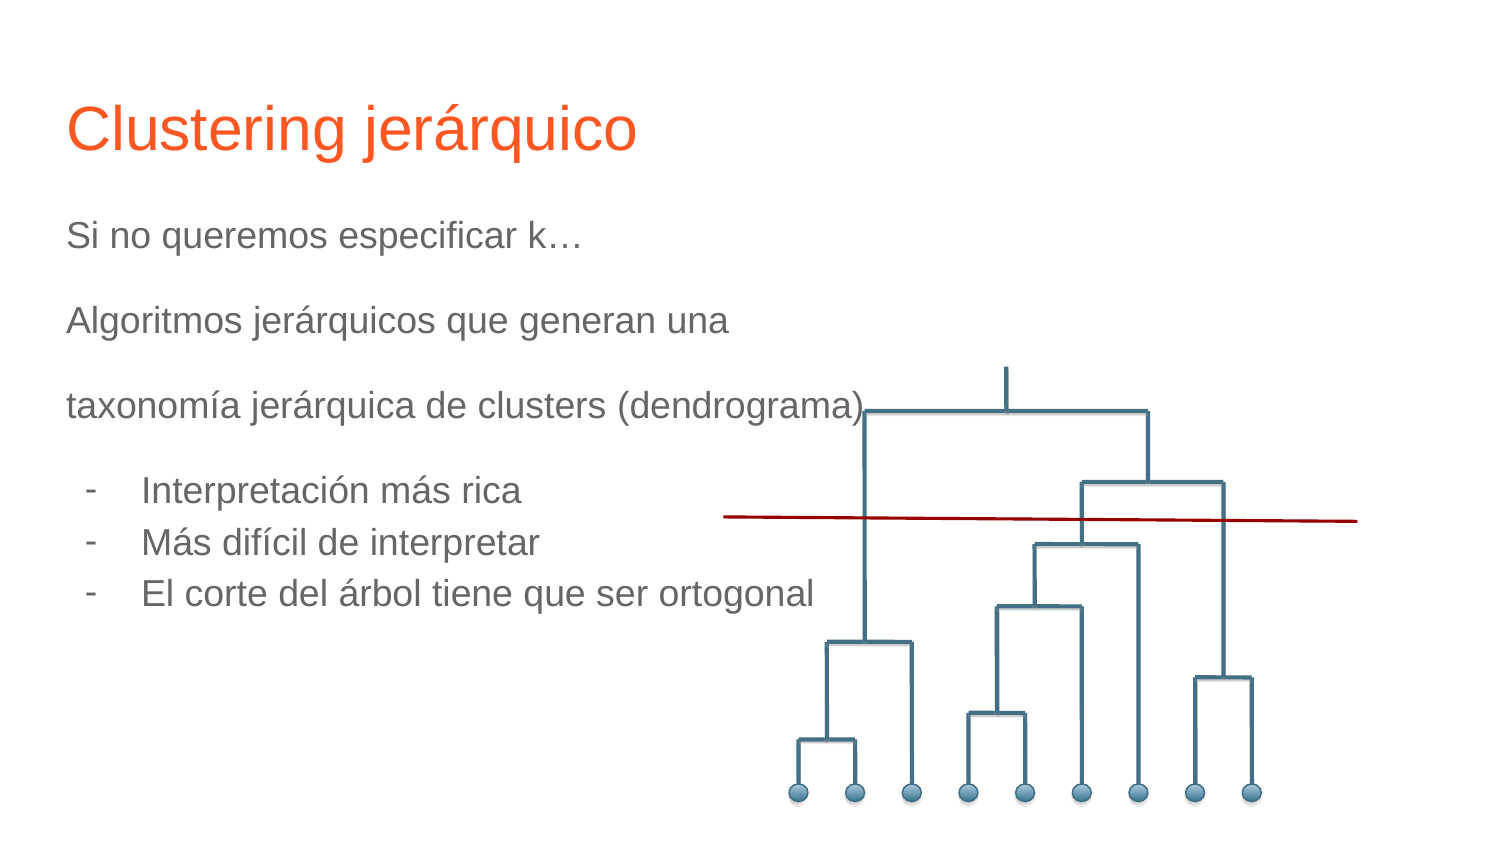

Clustering jerárquico
Si no queremos especificar k…
Algoritmos jerárquicos que generan una
taxonomía jerárquica de clusters (dendrograma)
Interpretación más rica
Más difícil de interpretar
El corte del árbol tiene que ser ortogonal